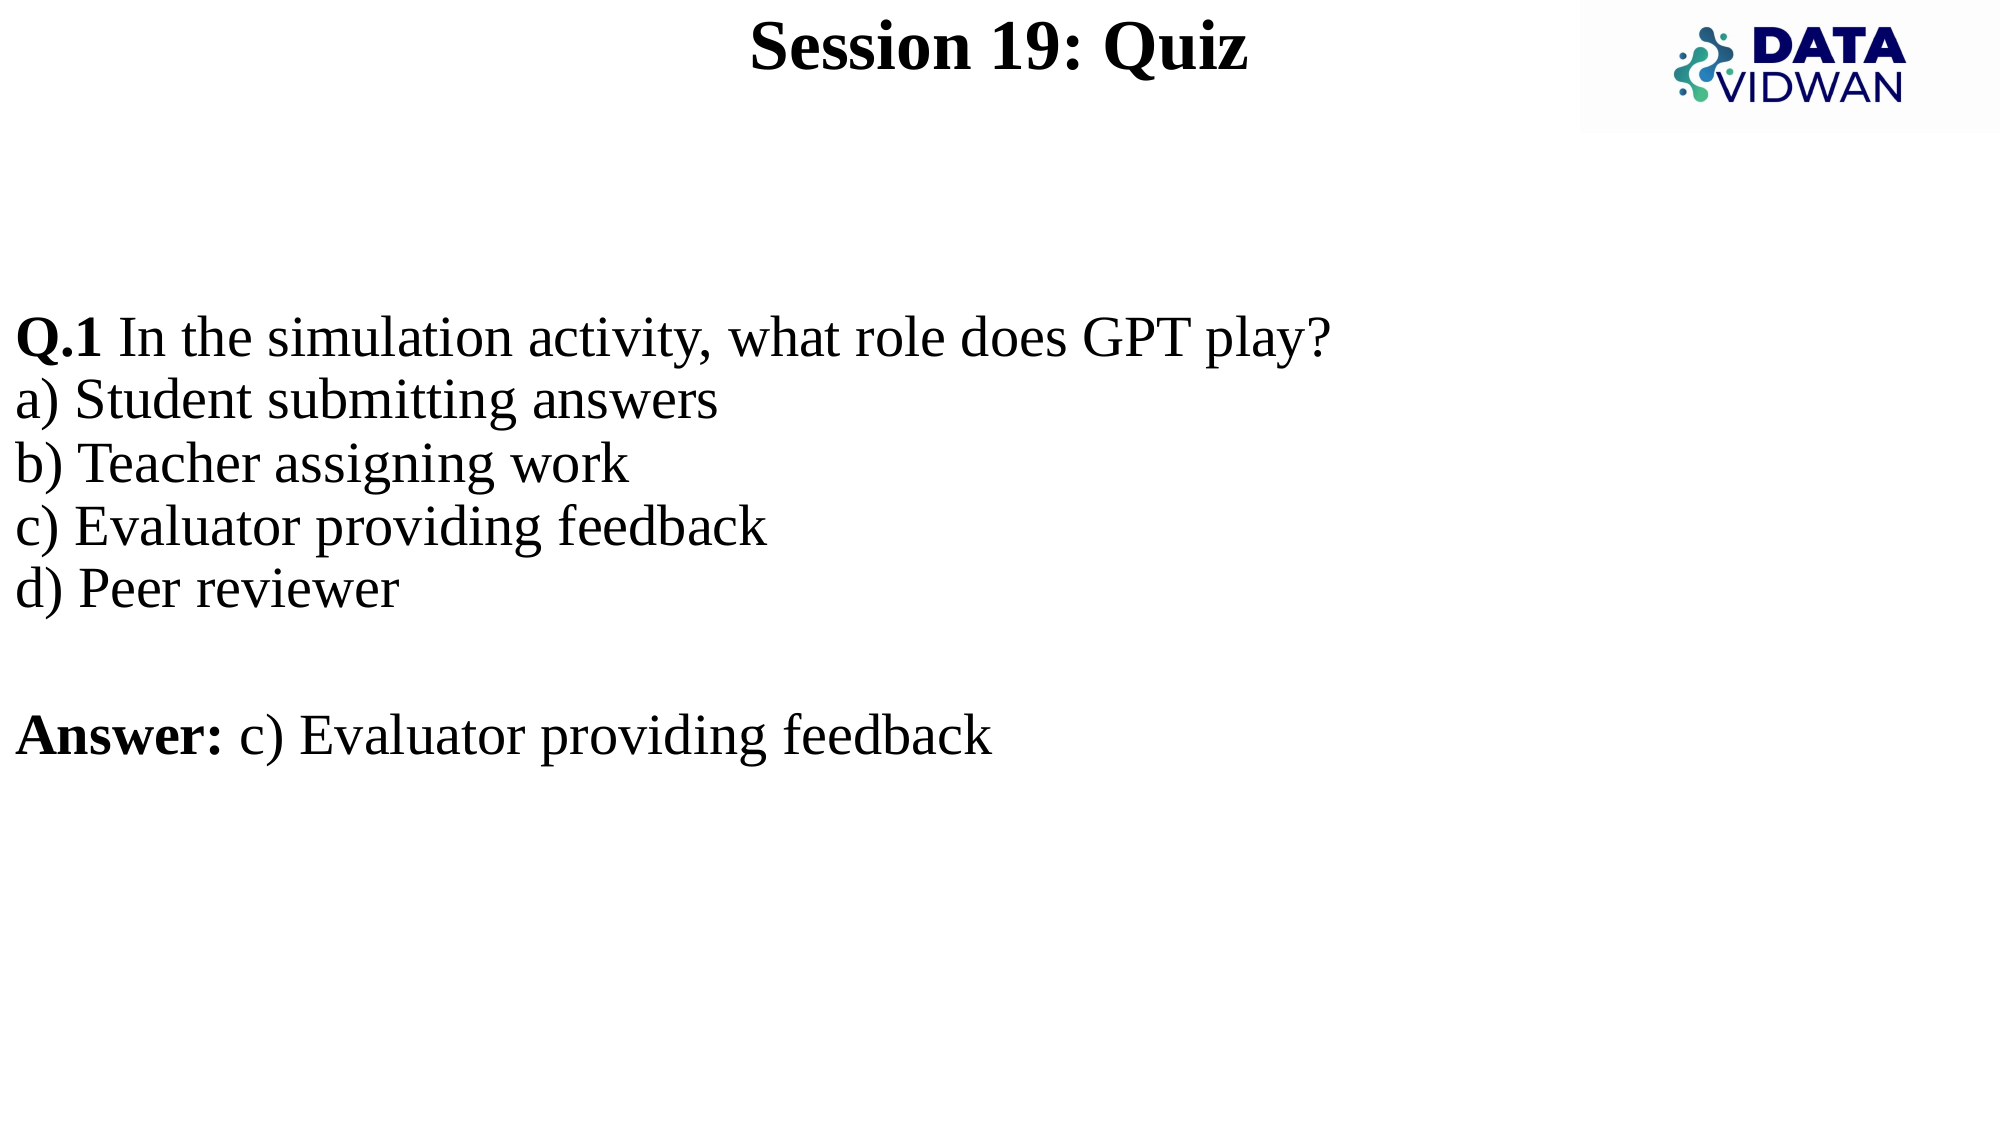

# Session 19: Quiz

Q.1 In the simulation activity, what role does GPT play?
a) Student submitting answers
b) Teacher assigning work
c) Evaluator providing feedback
d) Peer reviewer
Answer: c) Evaluator providing feedback